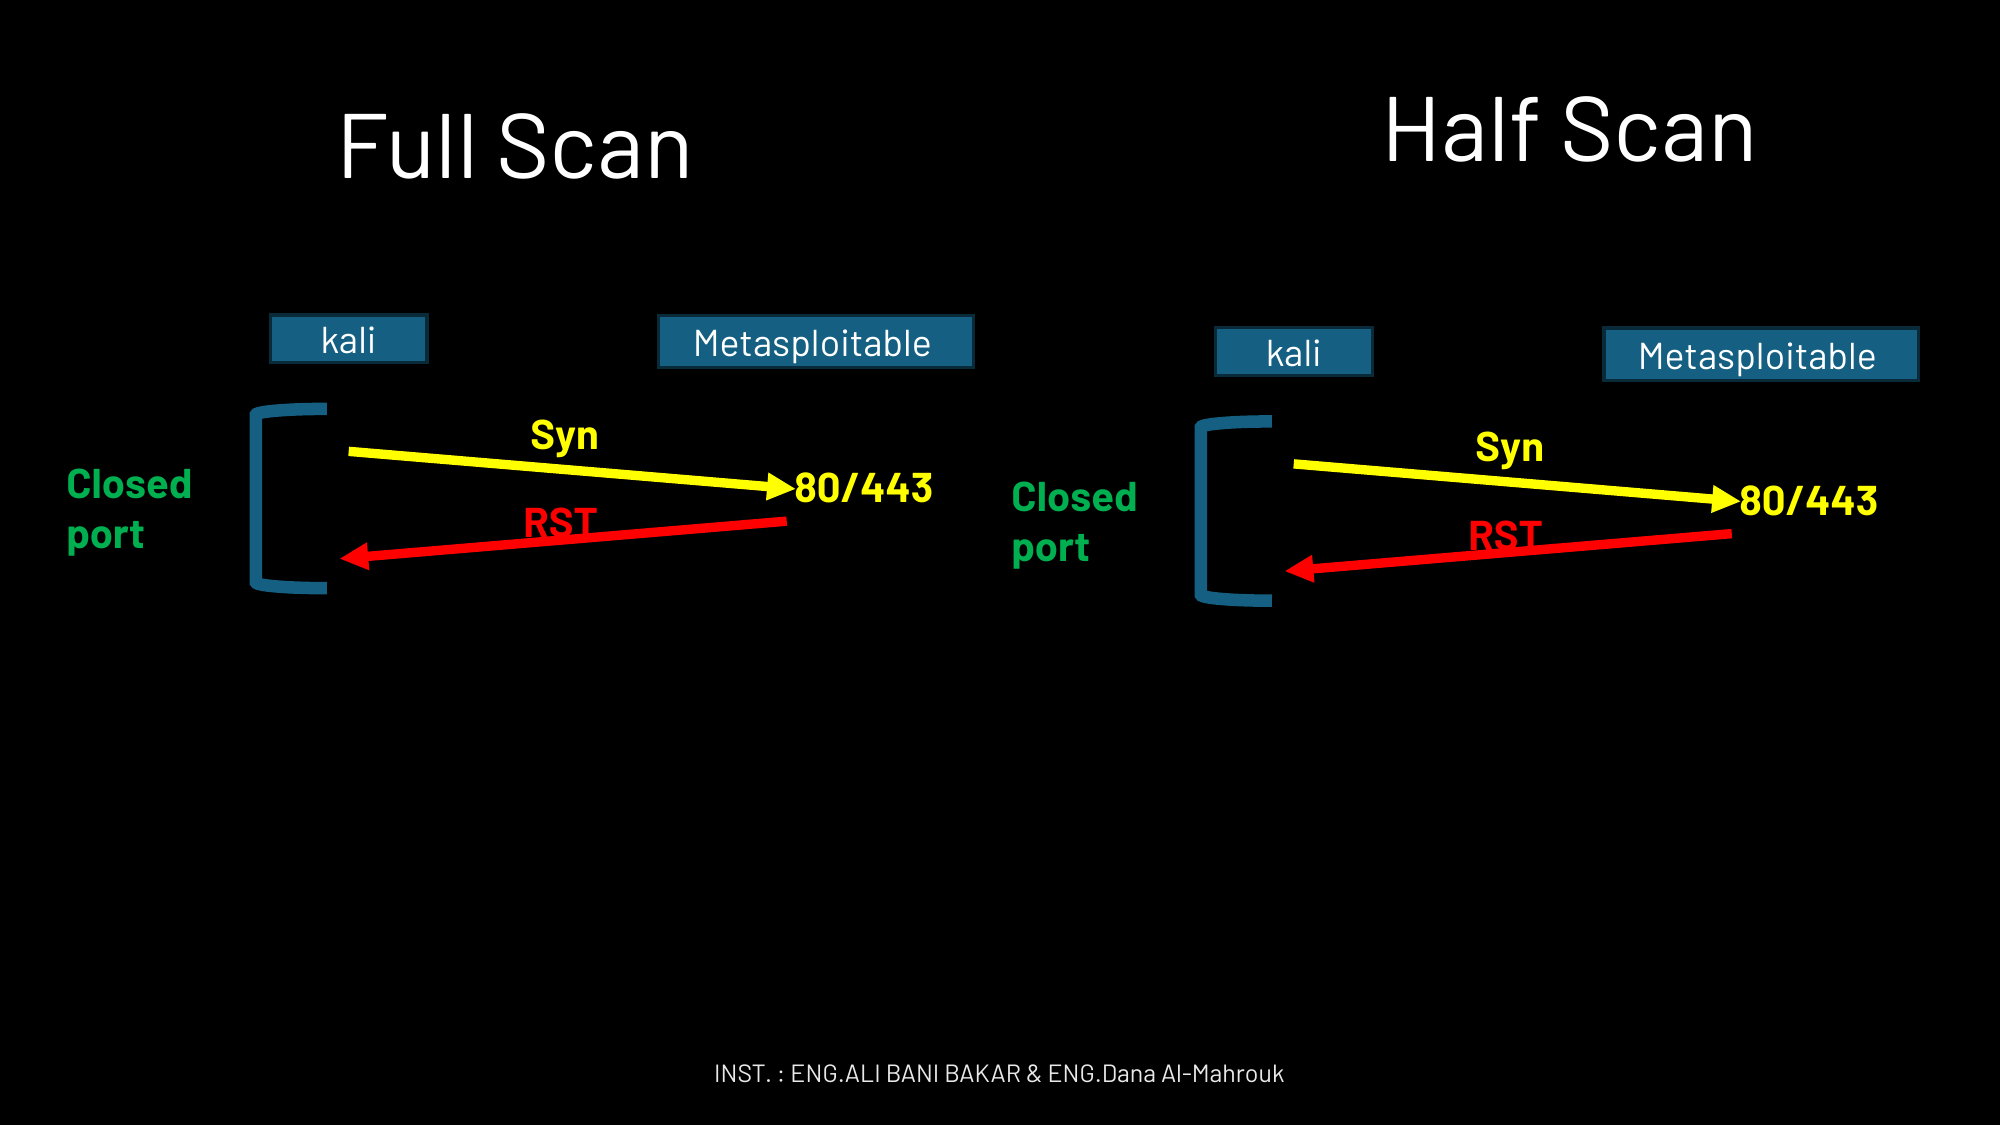

Half Scan
# Full Scan
kali
Metasploitable
kali
Metasploitable
Syn

Syn

Closed port
80/443
Closed port
80/443
RST
RST
INST. : ENG.ALI BANI BAKAR & ENG.Dana Al-Mahrouk